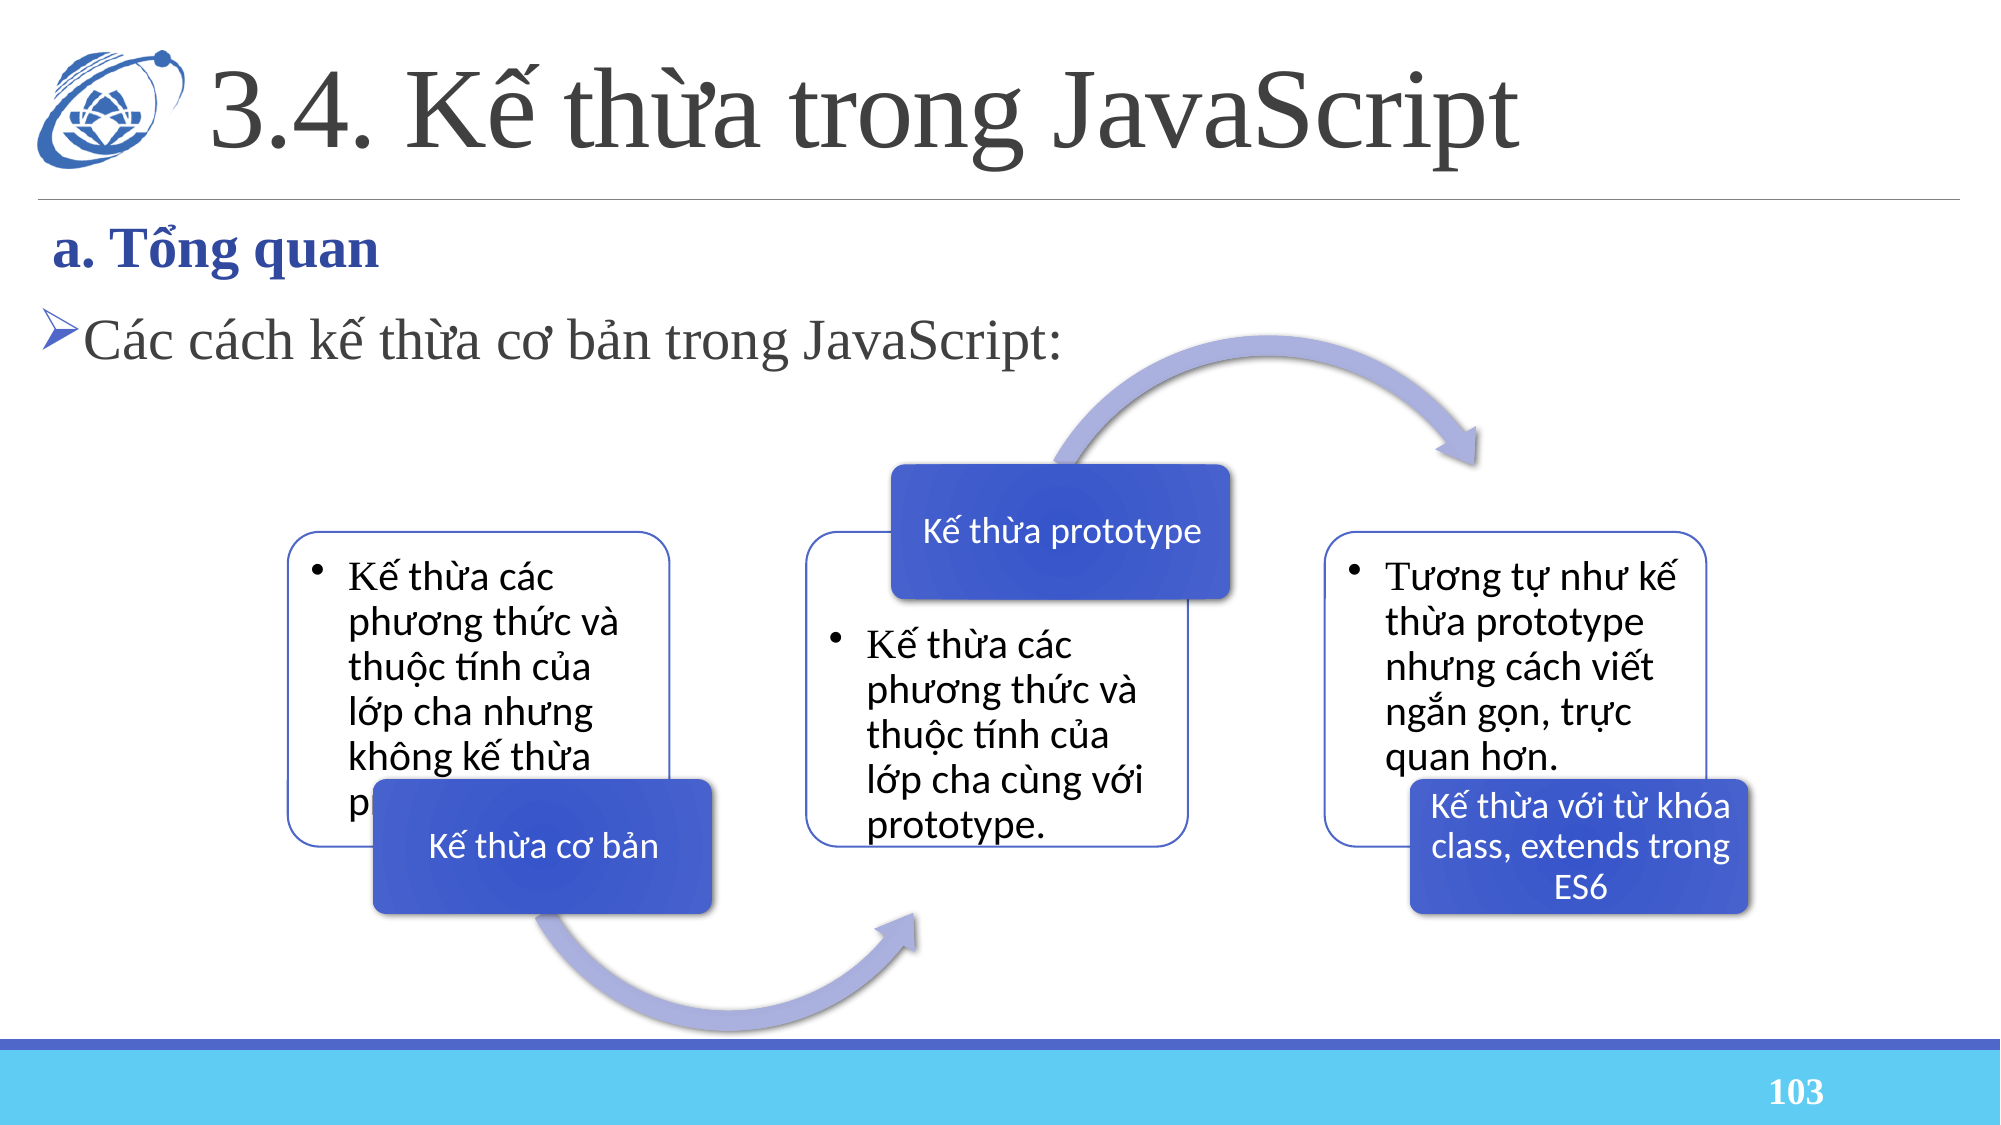

# 3.4. Kế thừa trong JavaScript
a. Tổng quan
Các cách kế thừa cơ bản trong JavaScript:
Kế thừa các phương thức và thuộc tính của lớp cha nhưng không kế thừa prototype.
Kế thừa cơ bản
Kế thừa các phương thức và thuộc tính của lớp cha cùng với prototype.
Kế thừa prototype
Tương tự như kế thừa prototype nhưng cách viết ngắn gọn, trực quan hơn.
Kế thừa với từ khóa class, extends trong ES6
103